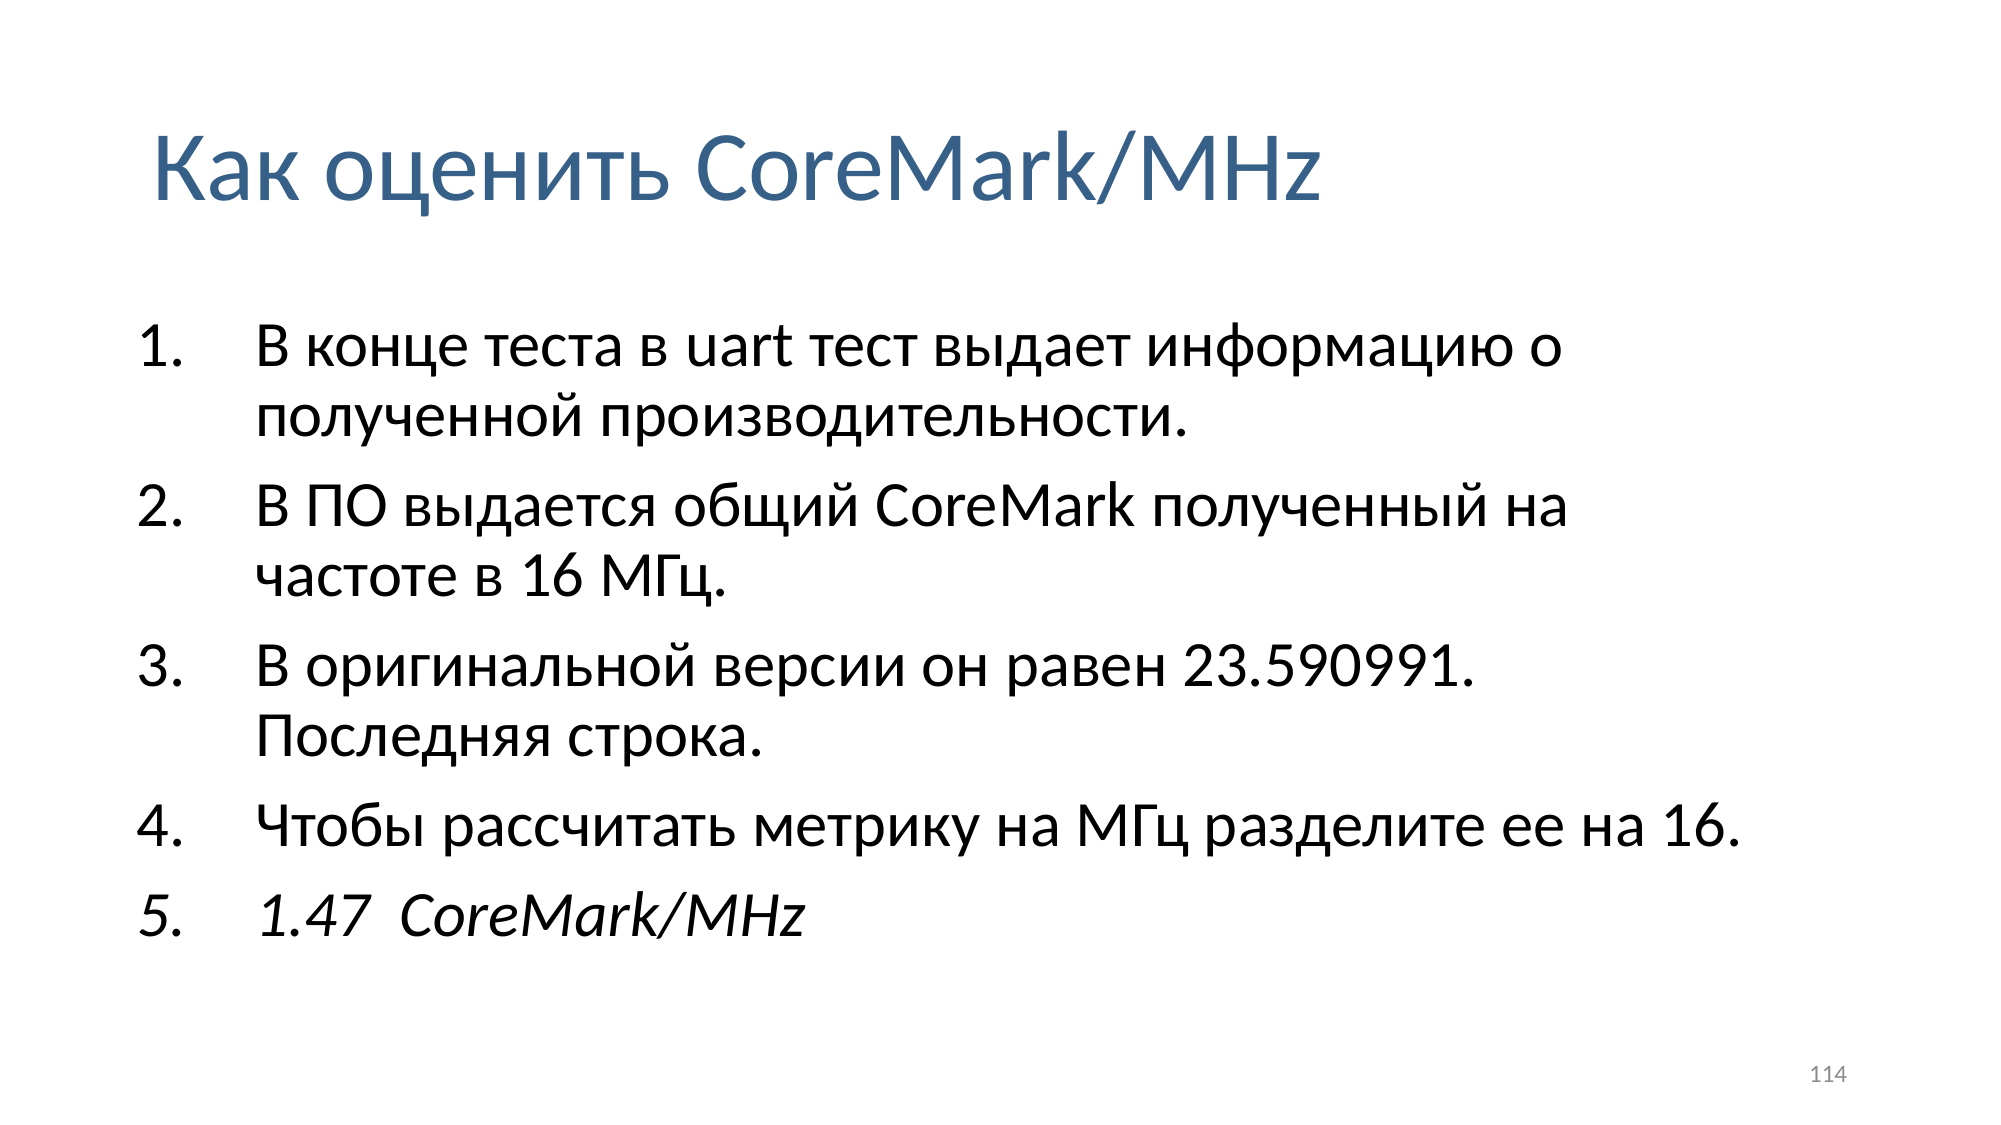

# Как оценить CoreMark/MHz
В конце теста в uart тест выдает информацию о полученной производительности.
В ПО выдается общий CoreMark полученный на частоте в 16 МГц.
В оригинальной версии он равен 23.590991. Последняя строка.
Чтобы рассчитать метрику на МГц разделите ее на 16.
1.47  CoreMark/MHz
114